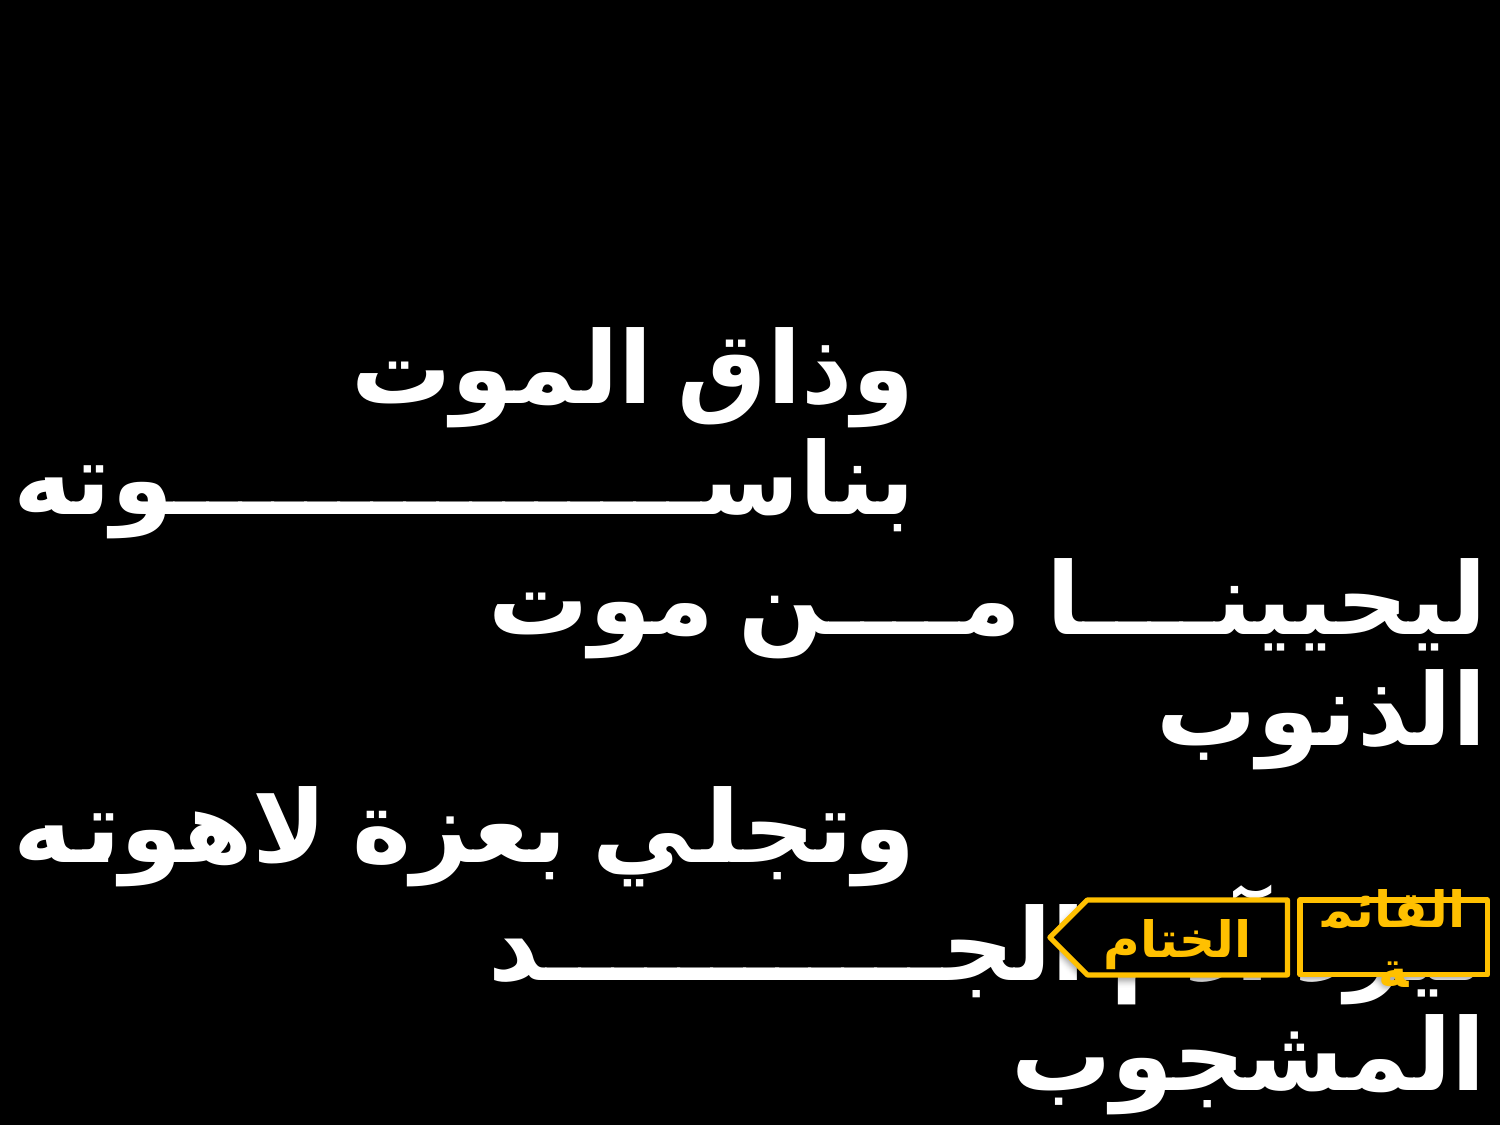

| وذاق الموت بناسوته |  |  |
| --- | --- | --- |
|  | ليحيينا من موت الذنوب |  |
| وتجلي بعزة لاهوته |  |  |
|  | ليرد آدم الجد المشجوب |  |
الختام
القائمة